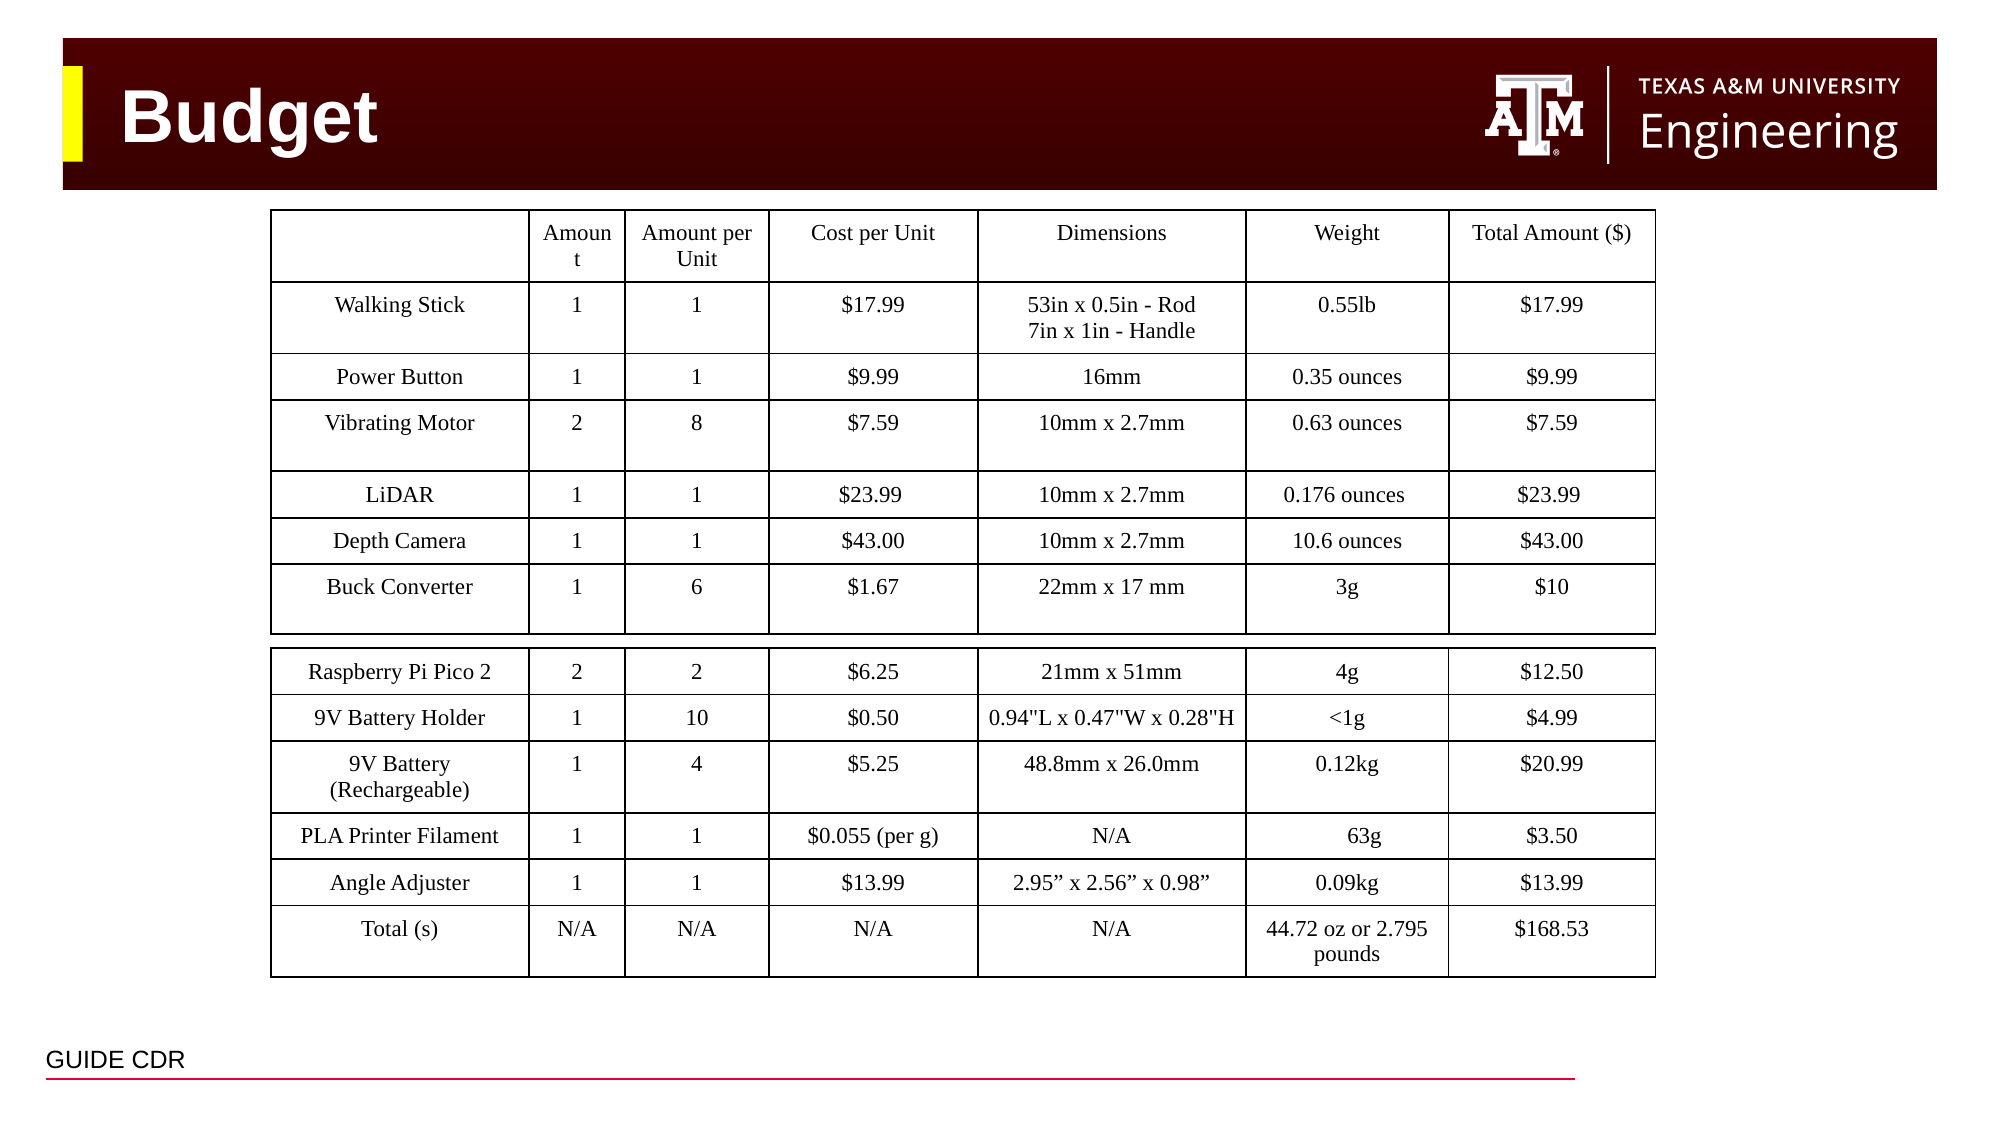

# Budget
|  | Amount | Amount per Unit | Cost per Unit | Dimensions | Weight | Total Amount ($) |
| --- | --- | --- | --- | --- | --- | --- |
| Walking Stick | 1 | 1 | $17.99 | 53in x 0.5in - Rod 7in x 1in - Handle | 0.55lb | $17.99 |
| Power Button | 1 | 1 | $9.99 | 16mm | 0.35 ounces | $9.99 |
| Vibrating Motor | 2 | 8 | $7.59 | 10mm x 2.7mm | 0.63 ounces | $7.59 |
| LiDAR | 1 | 1 | $23.99 | 10mm x 2.7mm | 0.176 ounces | $23.99 |
| Depth Camera | 1 | 1 | $43.00 | 10mm x 2.7mm | 10.6 ounces | $43.00 |
| Buck Converter | 1 | 6 | $1.67 | 22mm x 17 mm | 3g | $10 |
| Raspberry Pi Pico 2 | 2 | 2 | $6.25 | 21mm x 51mm | 4g | $12.50 |
| --- | --- | --- | --- | --- | --- | --- |
| 9V Battery Holder | 1 | 10 | $0.50 | 0.94"L x 0.47"W x 0.28"H | <1g | $4.99 |
| 9V Battery (Rechargeable) | 1 | 4 | $5.25 | 48.8mm x 26.0mm | 0.12kg | $20.99 |
| PLA Printer Filament | 1 | 1 | $0.055 (per g) | N/A | 63g | $3.50 |
| Angle Adjuster | 1 | 1 | $13.99 | 2.95” x 2.56” x 0.98” | 0.09kg | $13.99 |
| Total (s) | N/A | N/A | N/A | N/A | 44.72 oz or 2.795 pounds | $168.53 |